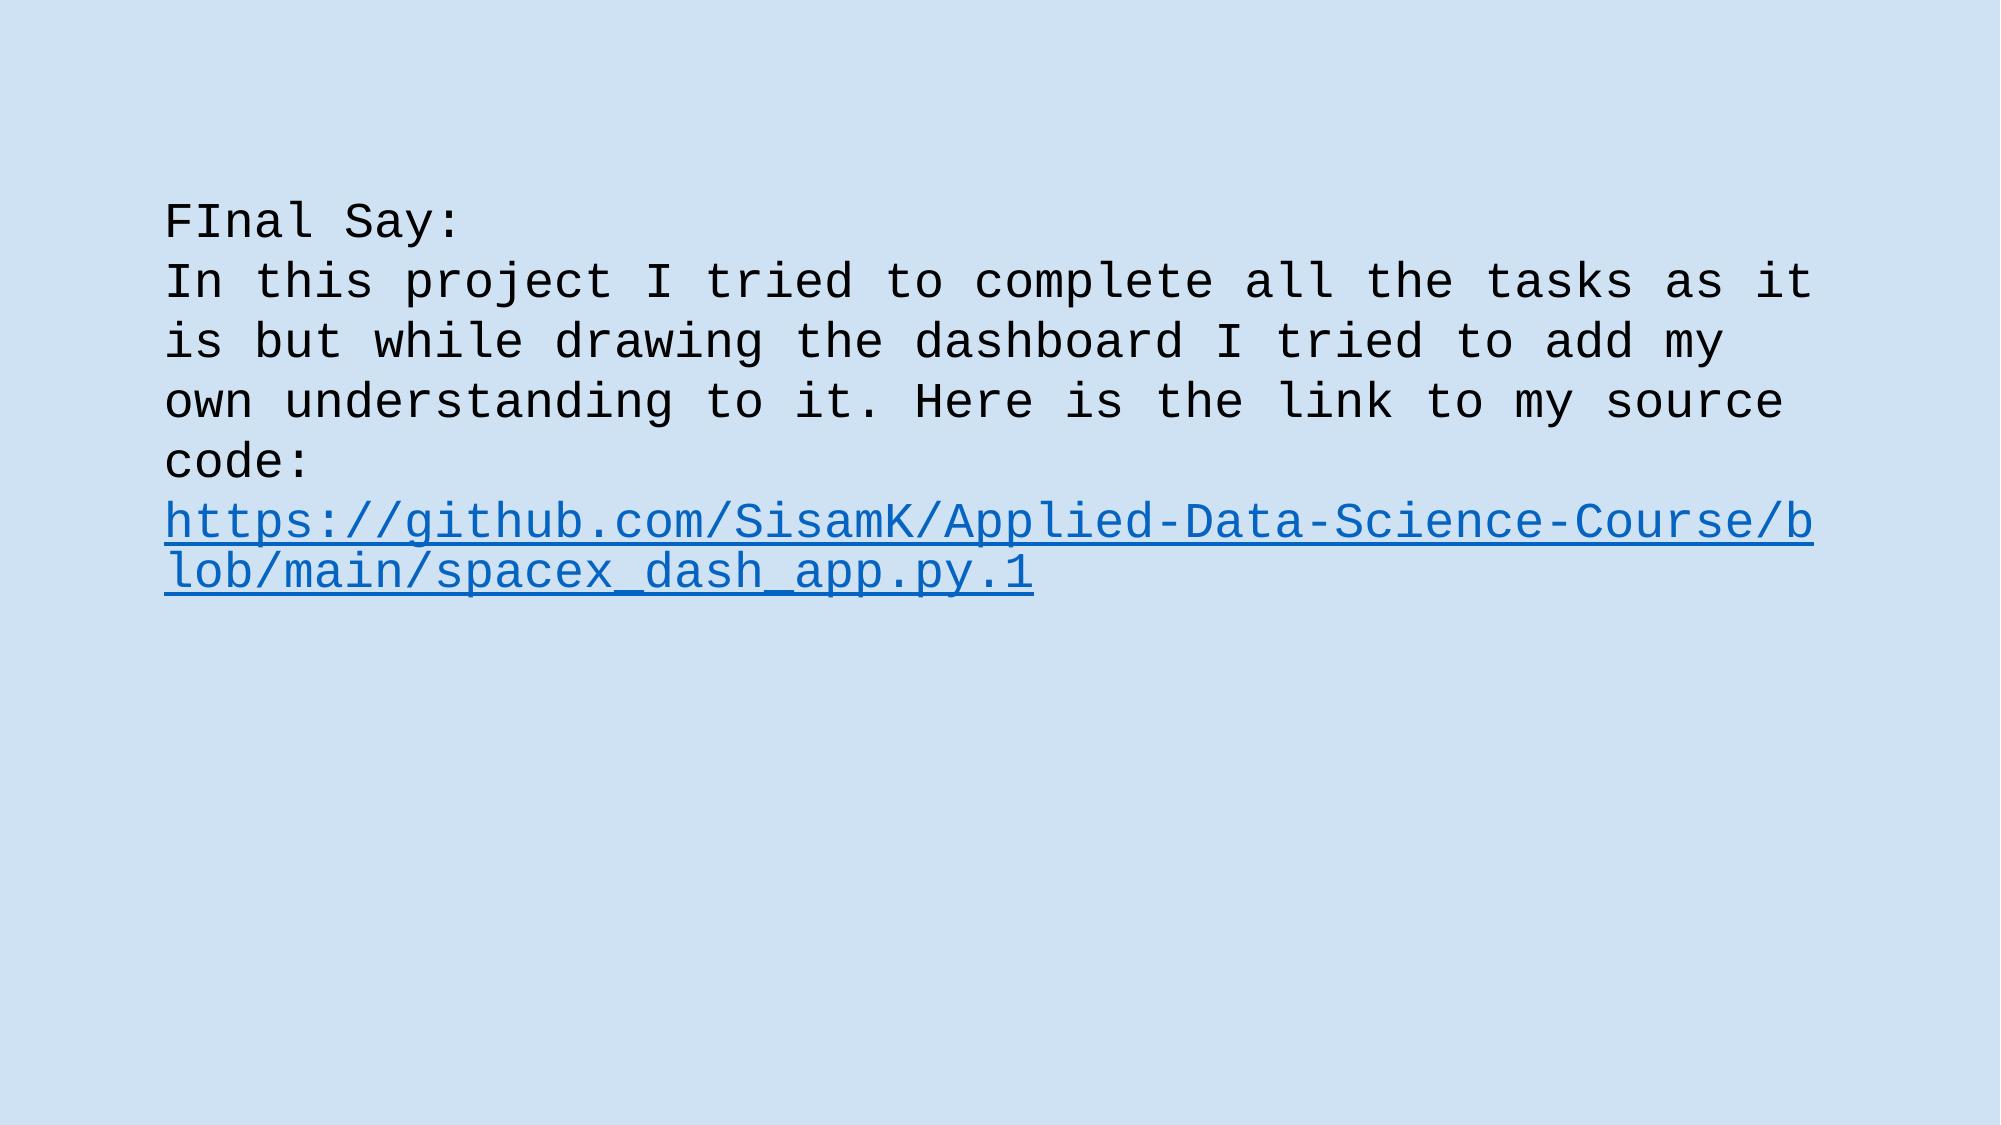

FInal Say:
In this project I tried to complete all the tasks as it is but while drawing the dashboard I tried to add my own understanding to it. Here is the link to my source code: https://github.com/SisamK/Applied-Data-Science-Course/blob/main/spacex_dash_app.py.1